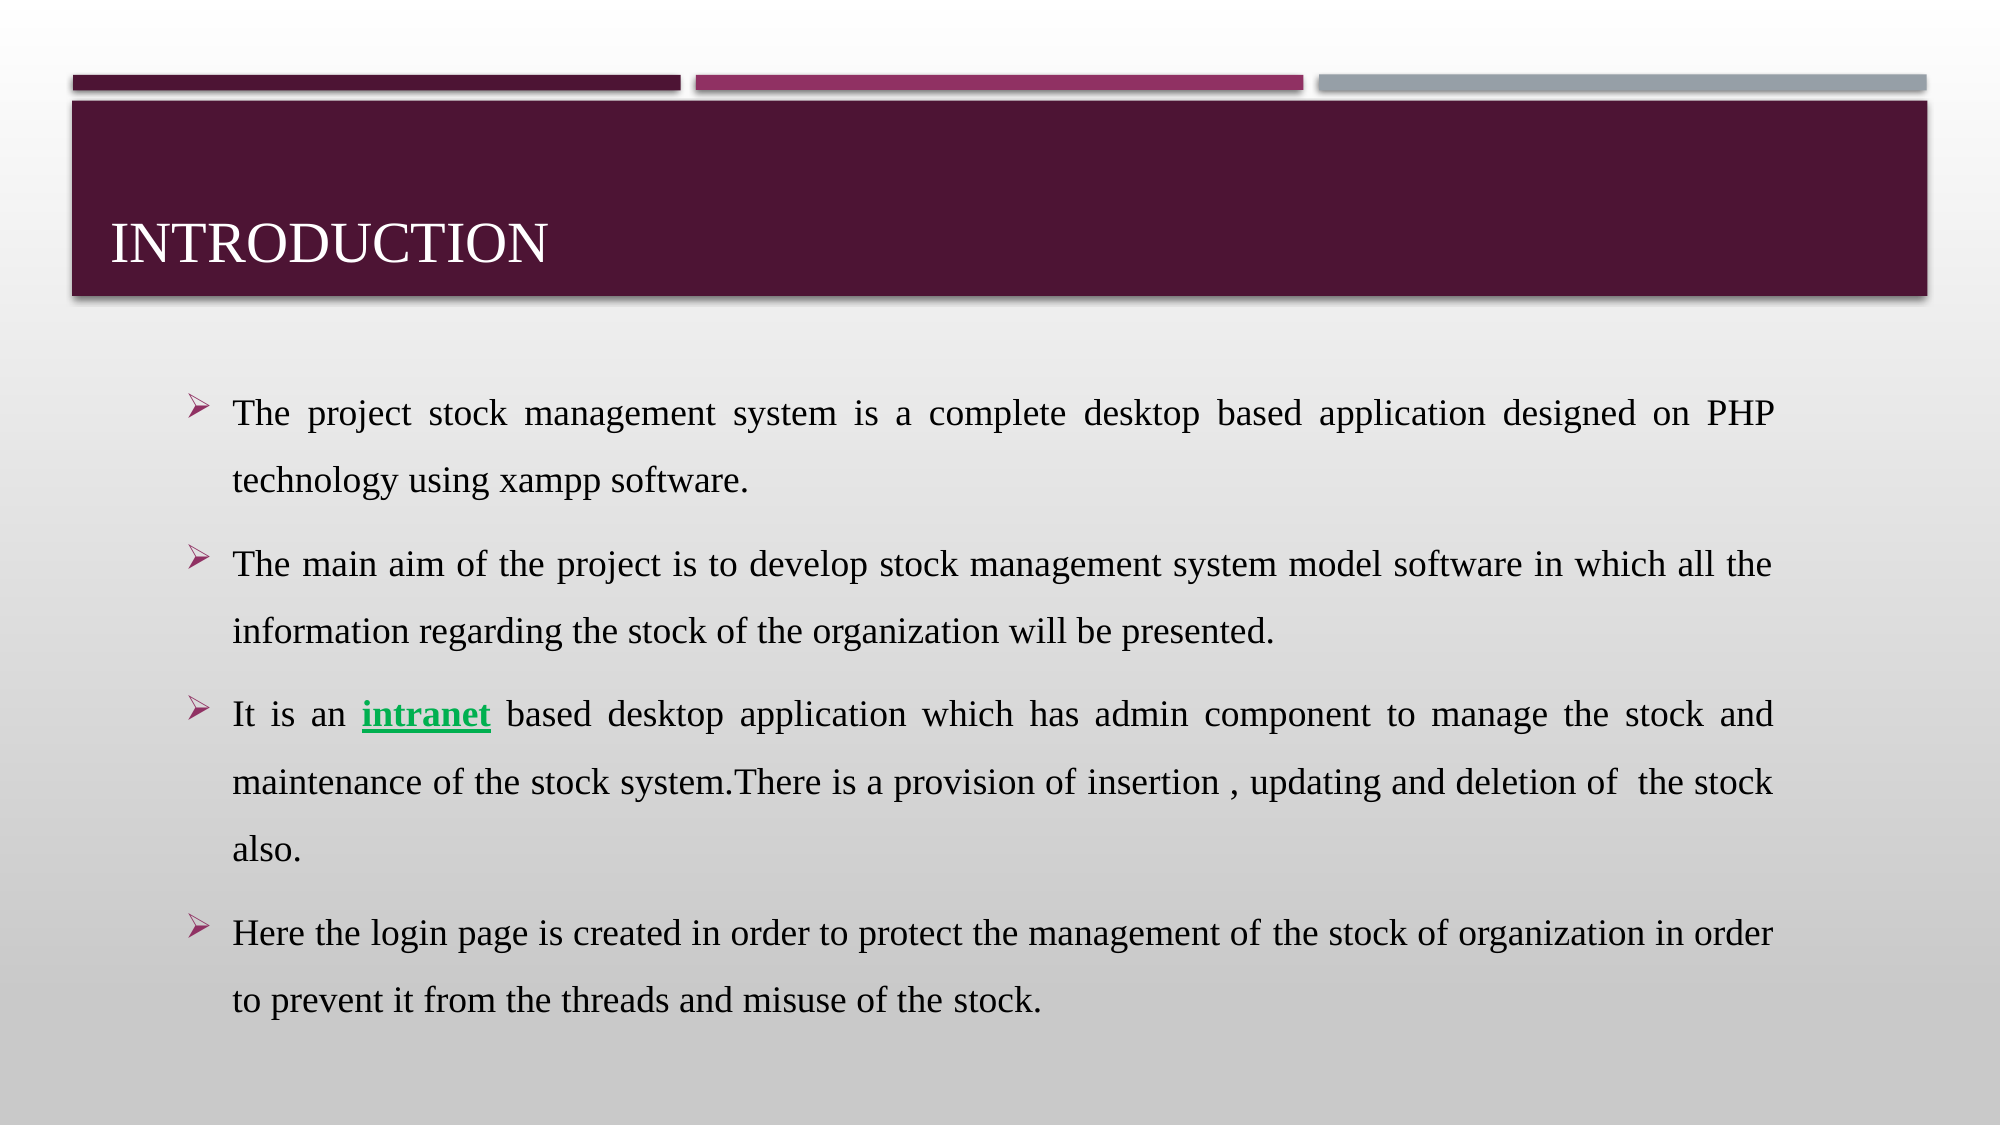

# INTRODUCTION
The project stock management system is a complete desktop based application designed on PHP technology using xampp software.
The main aim of the project is to develop stock management system model software in which all the information regarding the stock of the organization will be presented.
It is an intranet based desktop application which has admin component to manage the stock and maintenance of the stock system.There is a provision of insertion , updating and deletion of  the stock also.
Here the login page is created in order to protect the management of the stock of organization in order to prevent it from the threads and misuse of the stock.